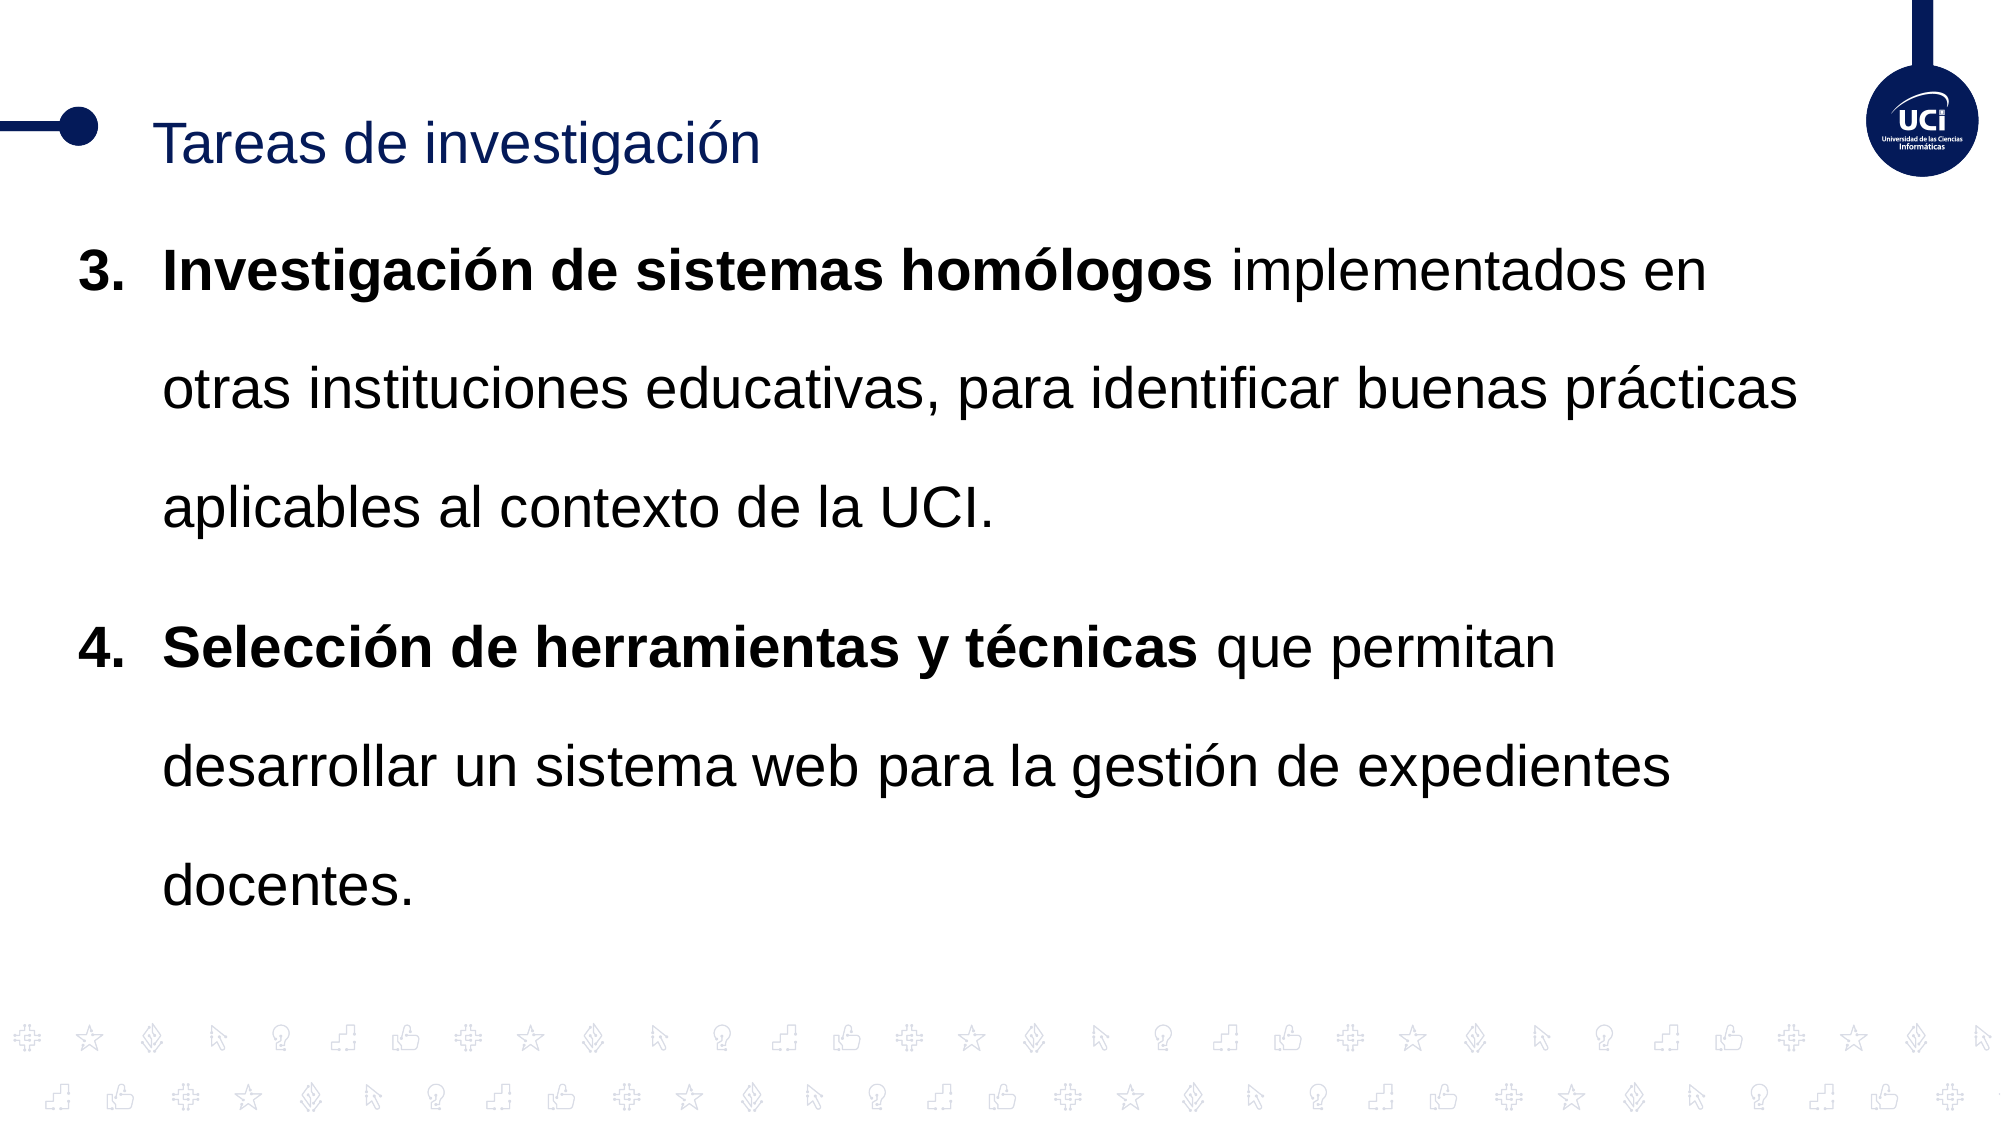

# Tareas de investigación
Investigación de sistemas homólogos implementados en otras instituciones educativas, para identificar buenas prácticas aplicables al contexto de la UCI.
Selección de herramientas y técnicas que permitan desarrollar un sistema web para la gestión de expedientes docentes.